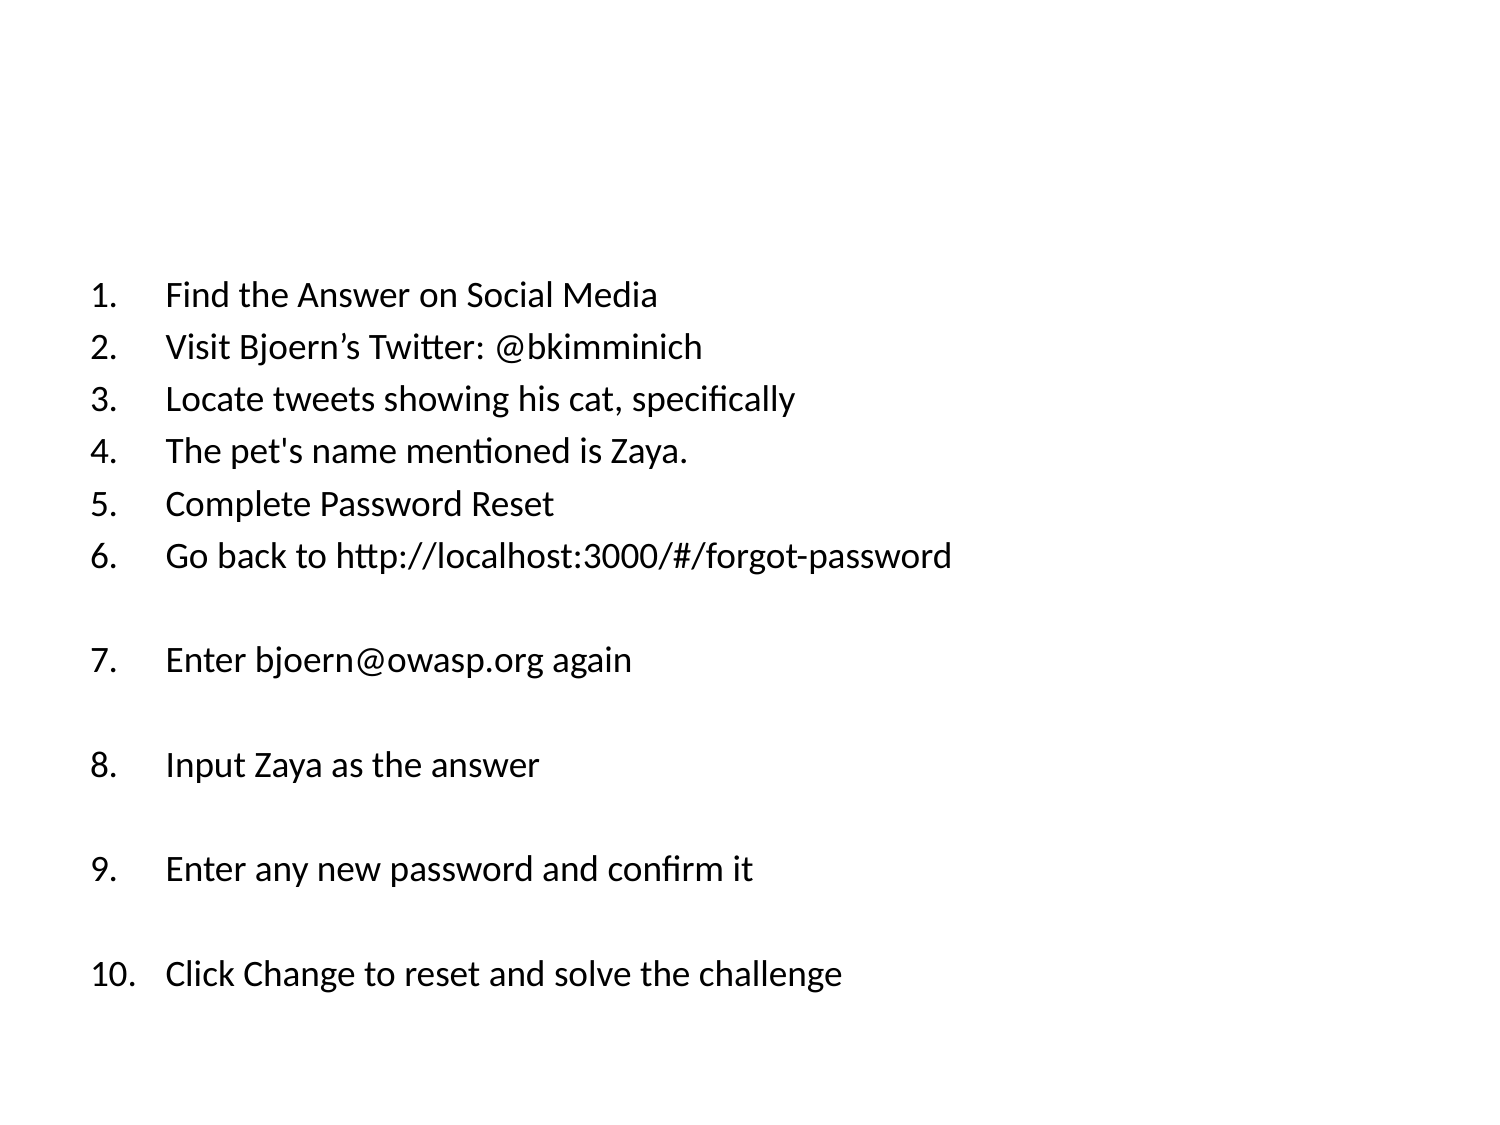

#
Find the Answer on Social Media
Visit Bjoern’s Twitter: @bkimminich
Locate tweets showing his cat, specifically
The pet's name mentioned is Zaya.
Complete Password Reset
Go back to http://localhost:3000/#/forgot-password

Enter bjoern@owasp.org again

Input Zaya as the answer

Enter any new password and confirm it

Click Change to reset and solve the challenge